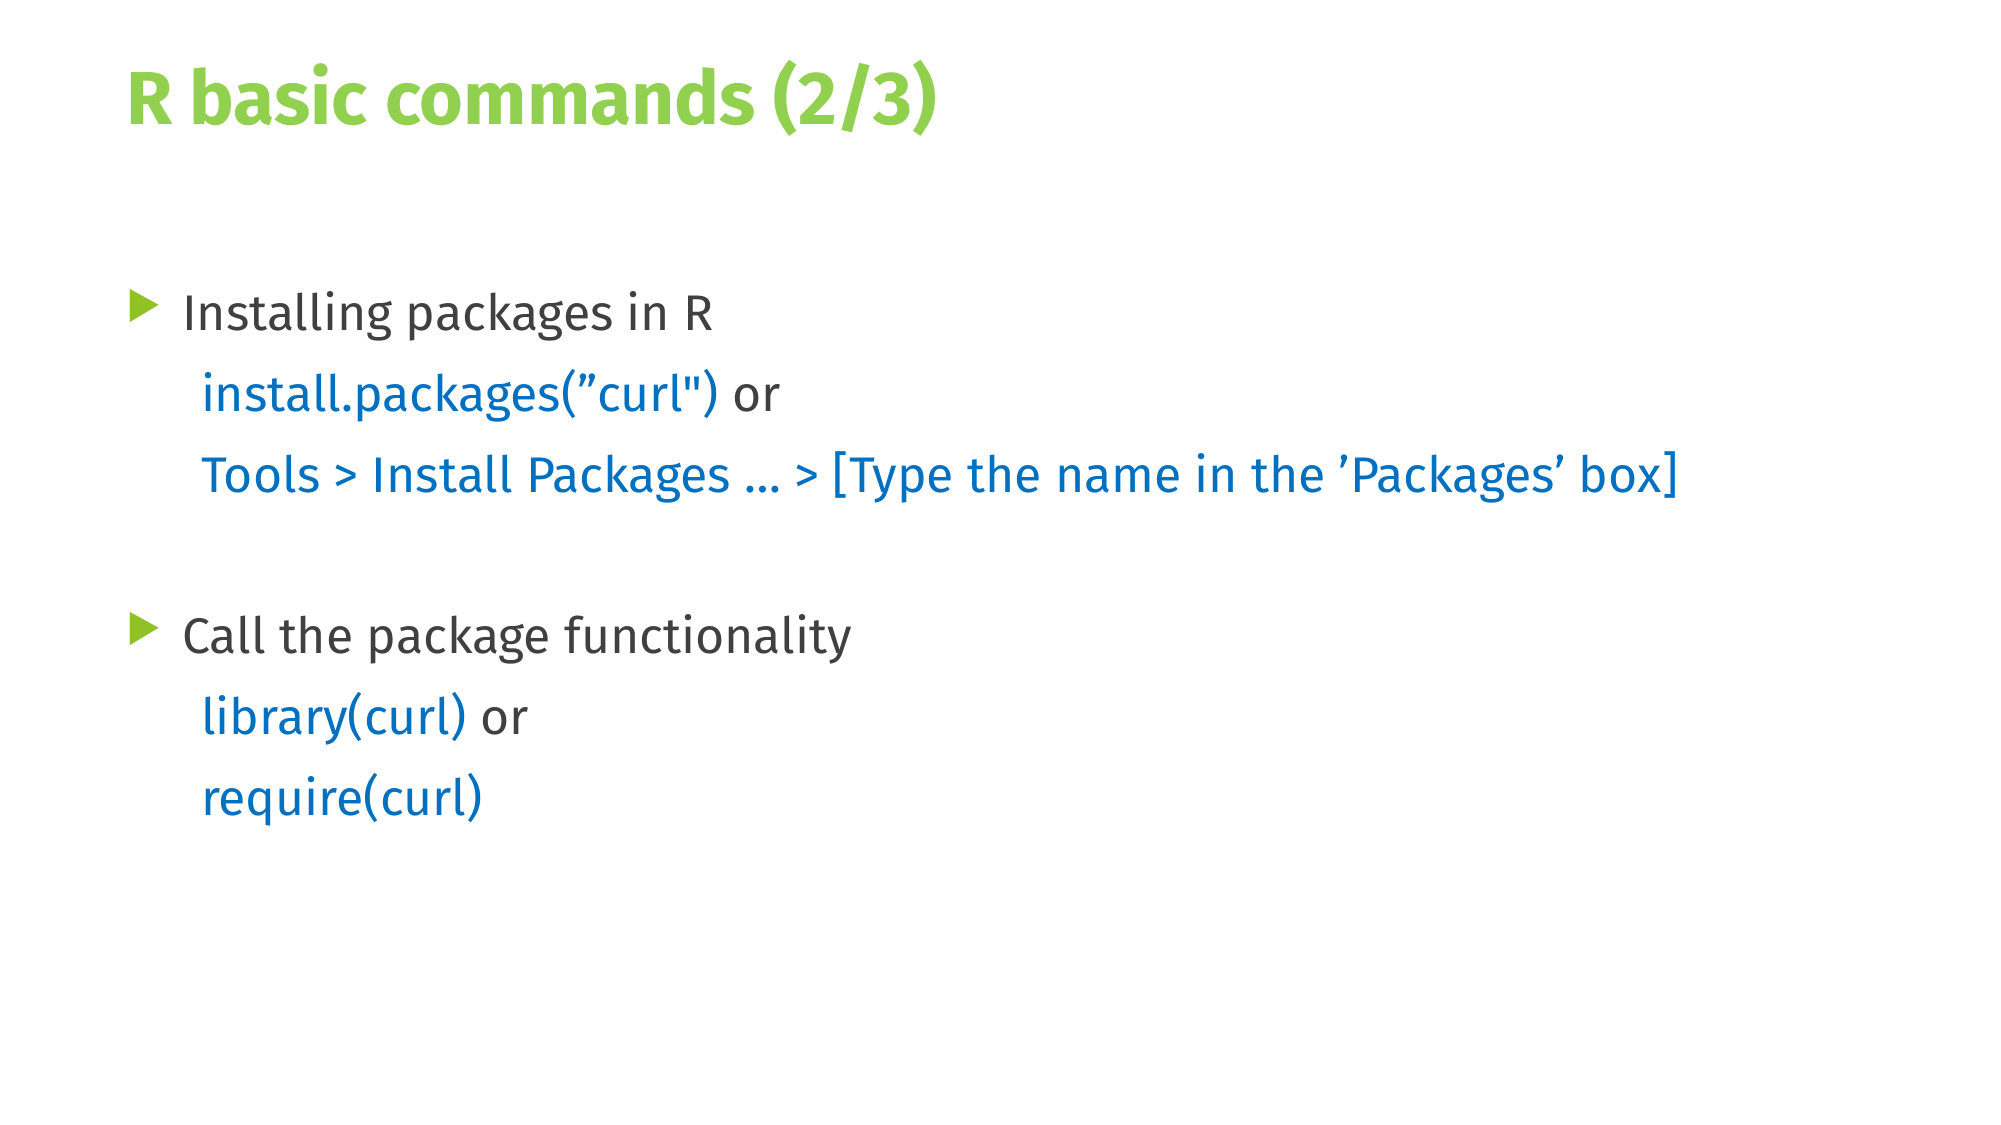

# R basic commands (2/3)
Installing packages in R
install.packages(”curl") or
Tools > Install Packages … > [Type the name in the ’Packages’ box]

Call the package functionality
library(curl) or
require(curl)